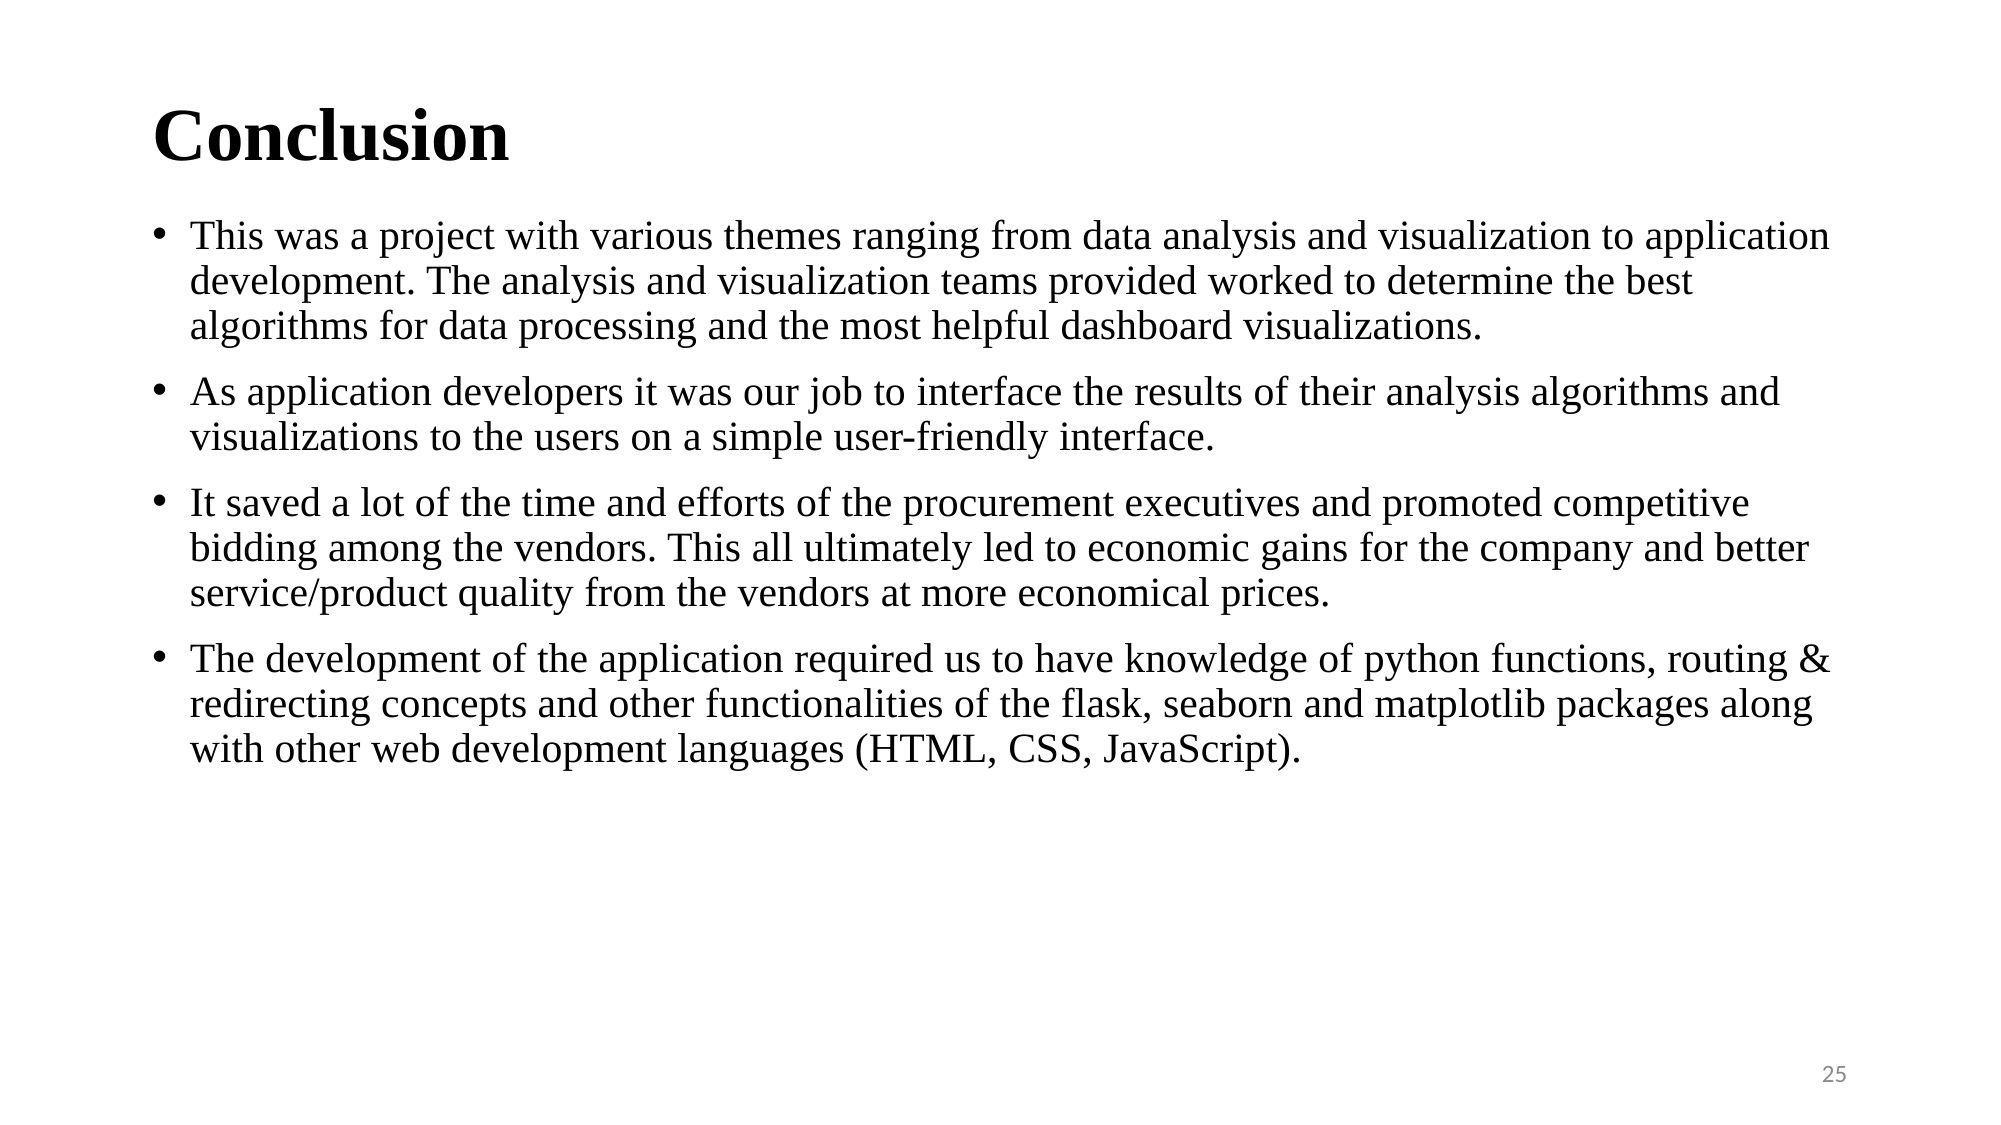

Conclusion
This was a project with various themes ranging from data analysis and visualization to application development. The analysis and visualization teams provided worked to determine the best algorithms for data processing and the most helpful dashboard visualizations.
As application developers it was our job to interface the results of their analysis algorithms and visualizations to the users on a simple user-friendly interface.
It saved a lot of the time and efforts of the procurement executives and promoted competitive bidding among the vendors. This all ultimately led to economic gains for the company and better service/product quality from the vendors at more economical prices.
The development of the application required us to have knowledge of python functions, routing & redirecting concepts and other functionalities of the flask, seaborn and matplotlib packages along with other web development languages (HTML, CSS, JavaScript).
25